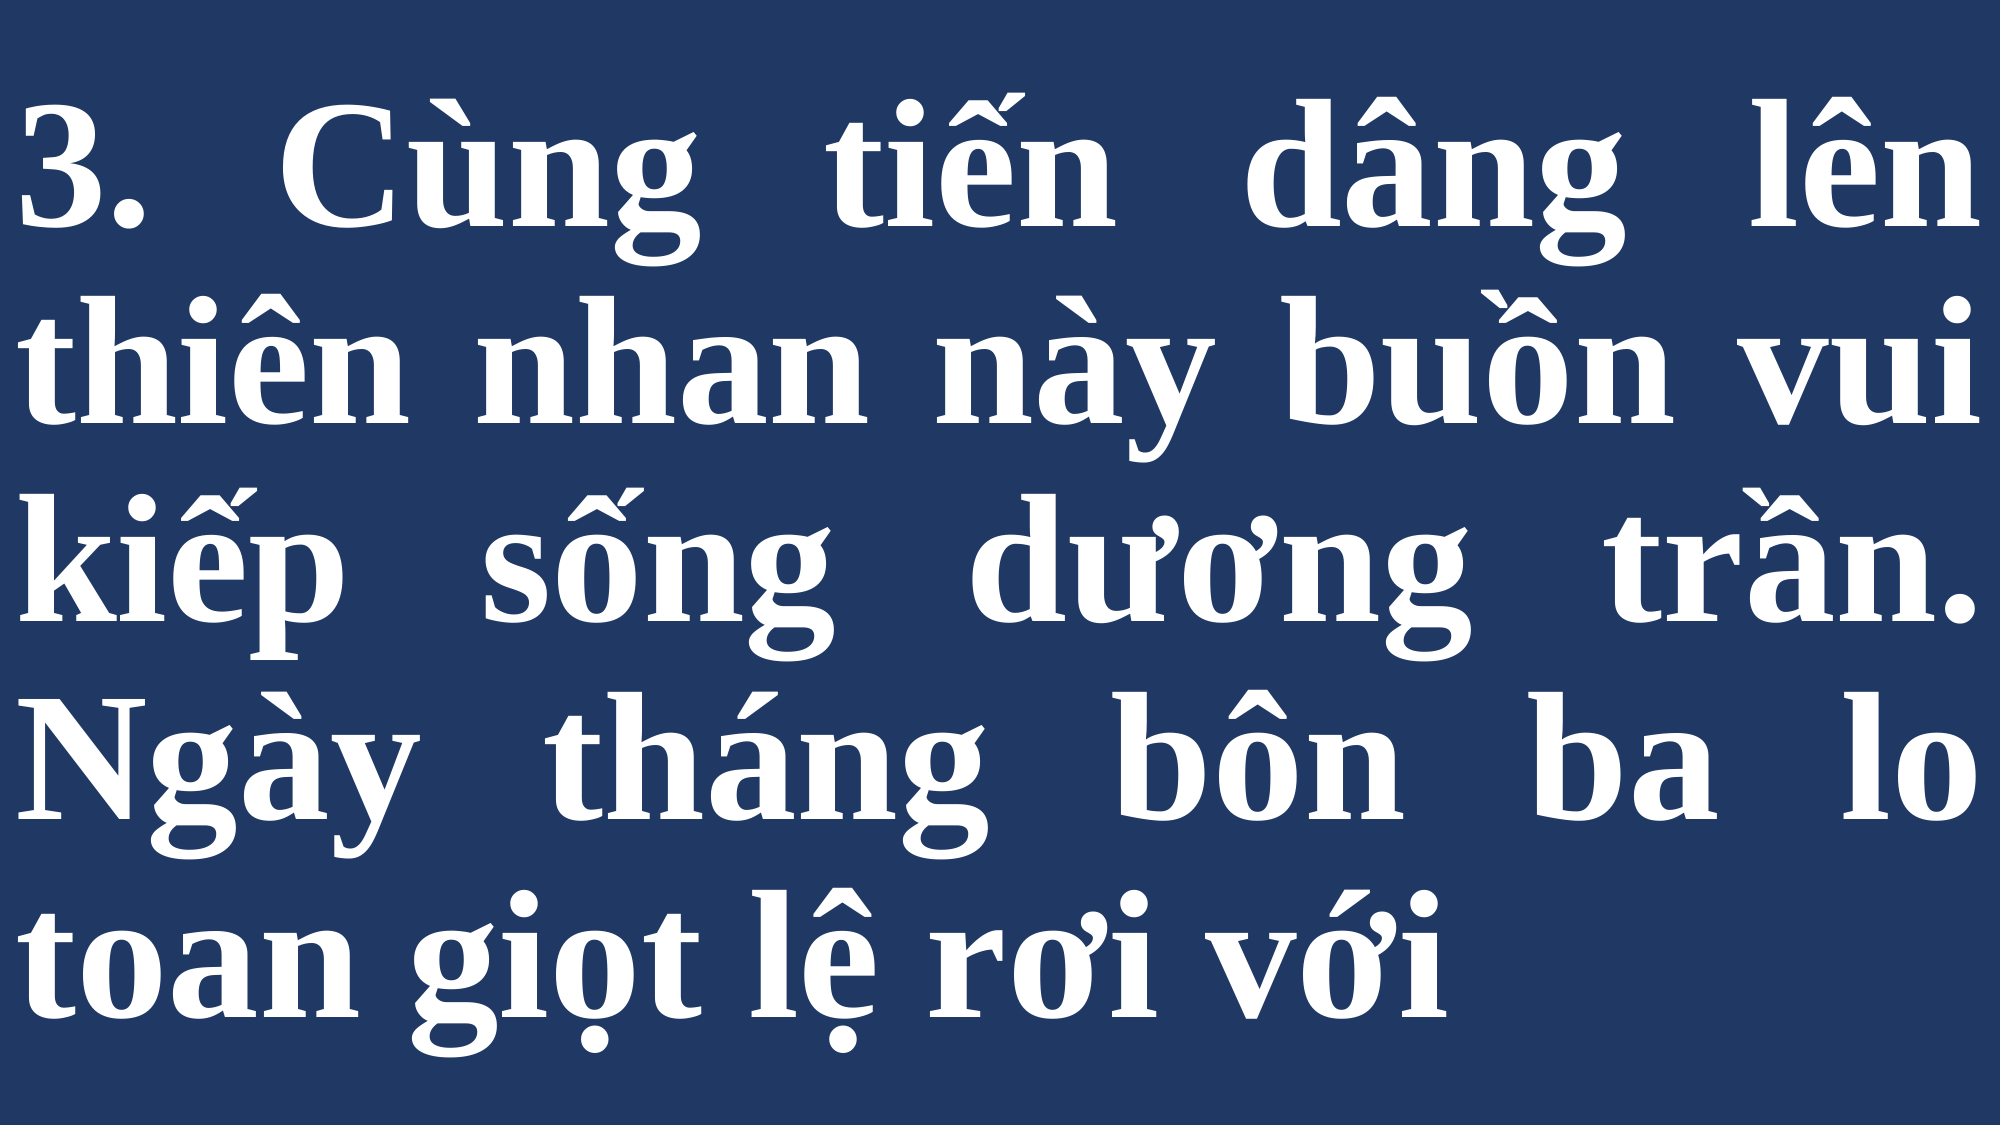

# 3. Cùng tiến dâng lên thiên nhan này buồn vui kiếp sống dương trần. Ngày tháng bôn ba lo toan giọt lệ rơi với